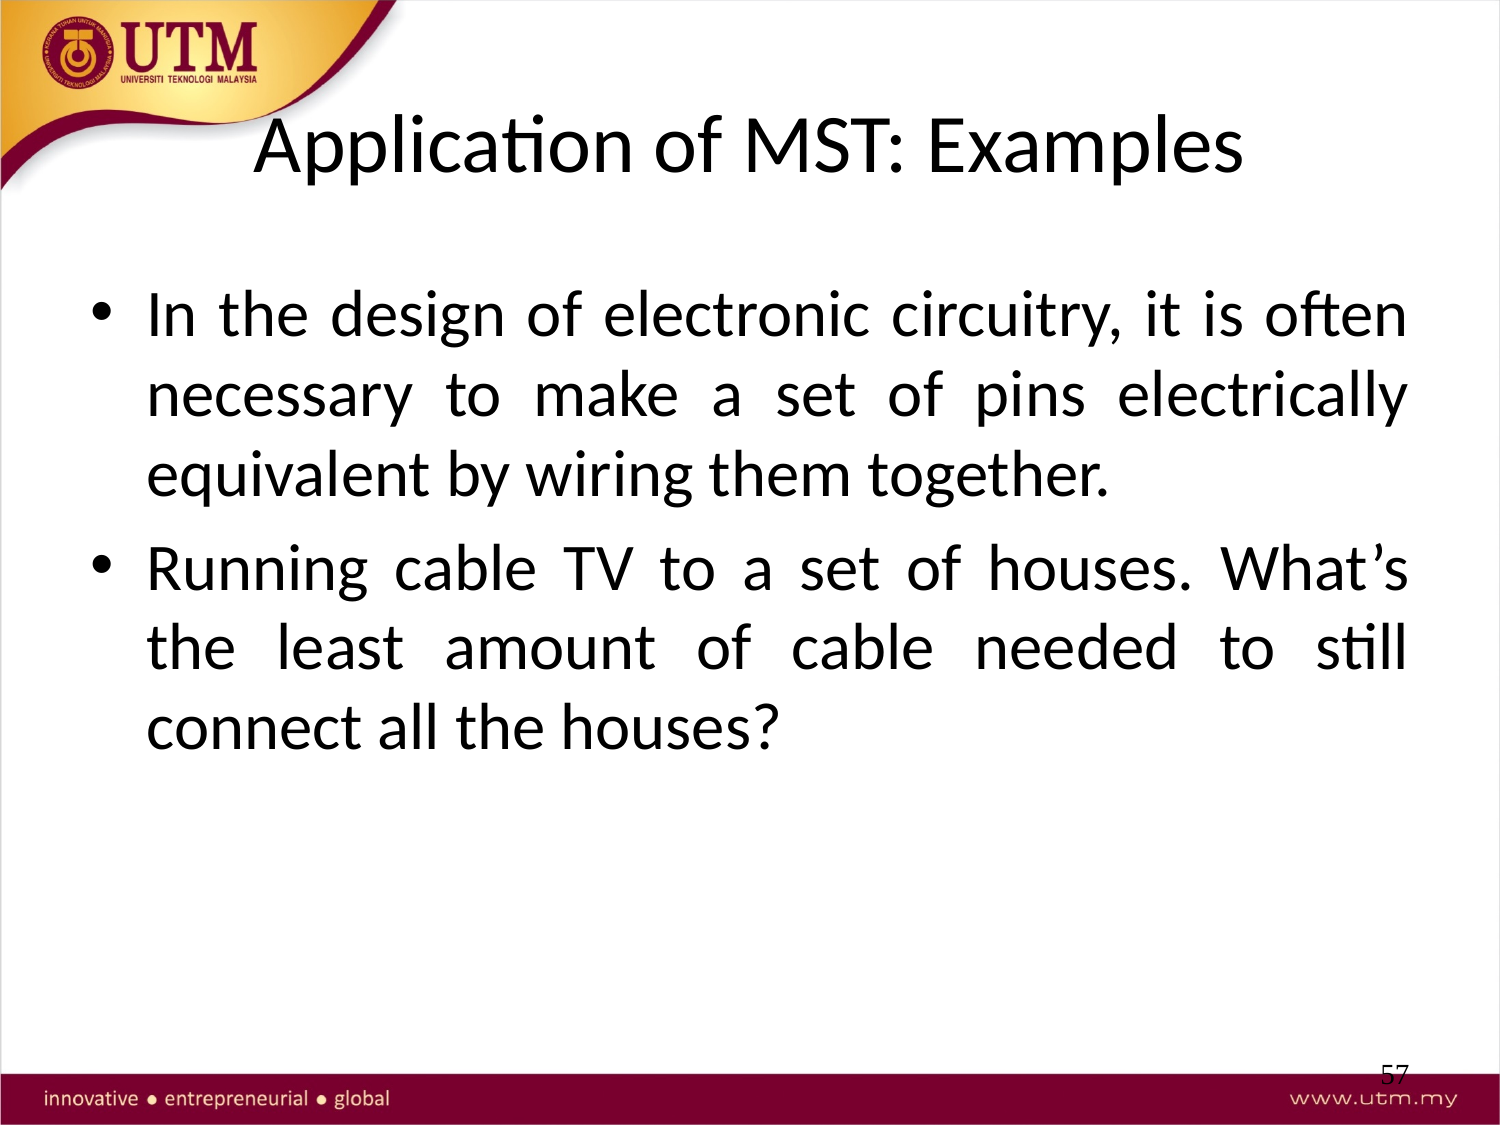

# Application of MST: Examples
In the design of electronic circuitry, it is often necessary to make a set of pins electrically equivalent by wiring them together.
Running cable TV to a set of houses. What’s the least amount of cable needed to still connect all the houses?

57